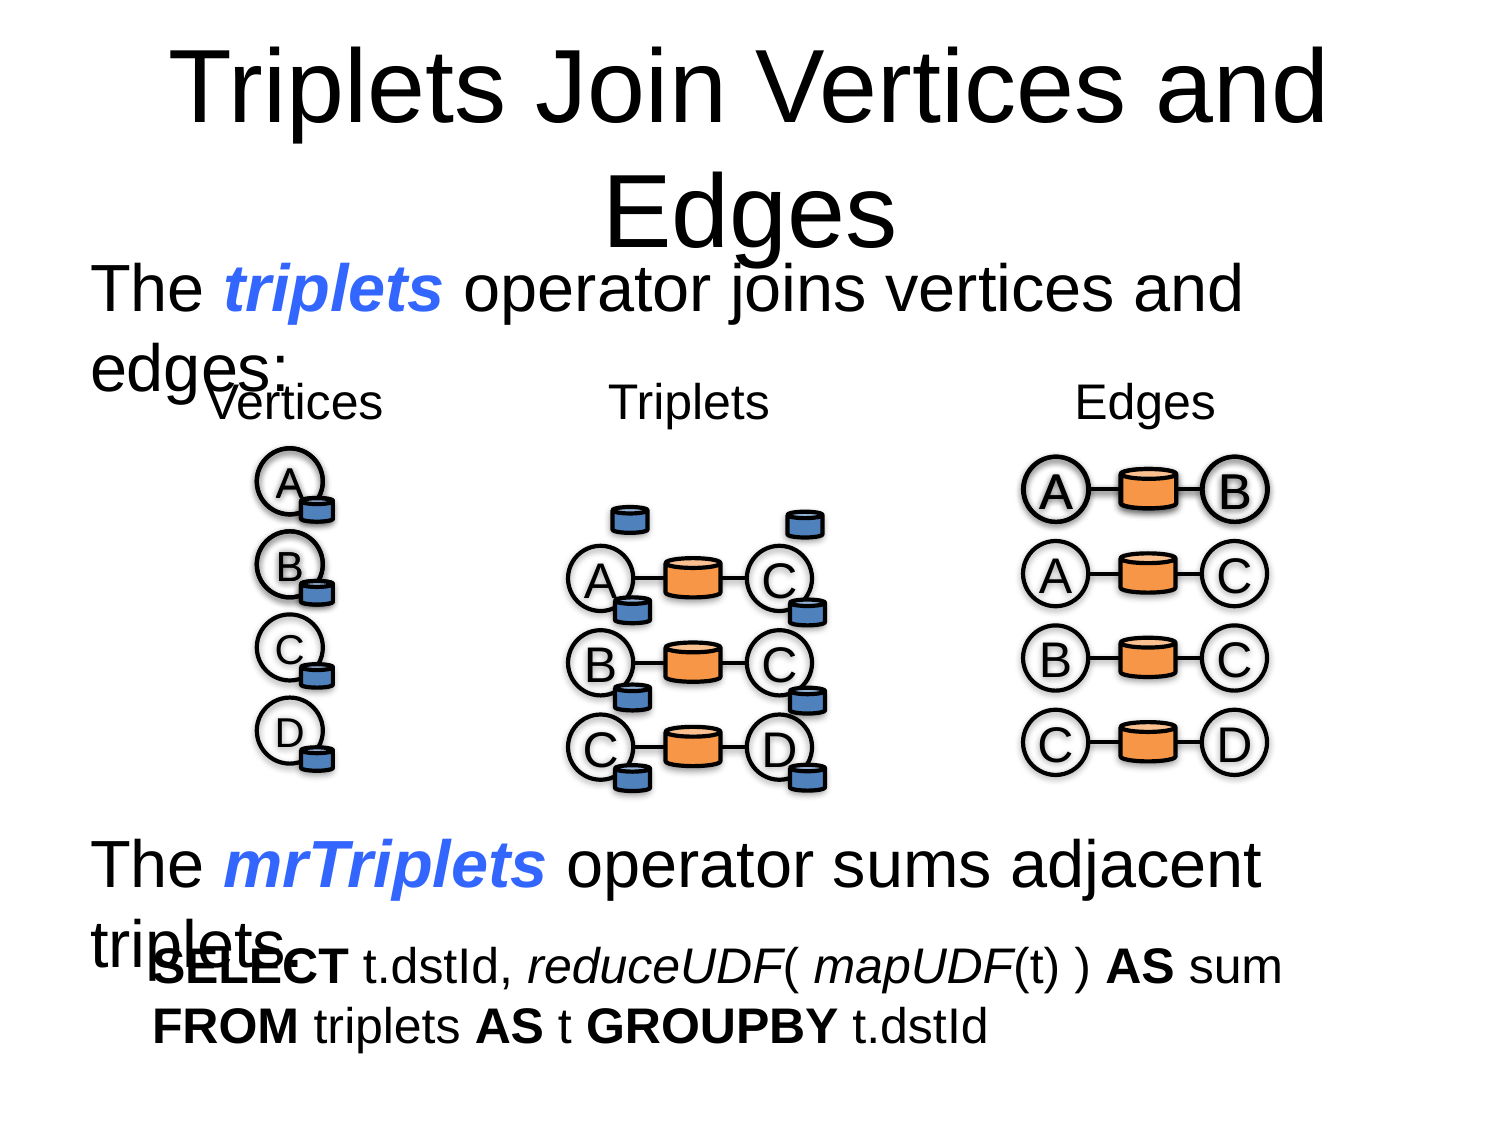

# Triplets Join Vertices and Edges
The triplets operator joins vertices and edges:
Vertices
Triplets
Edges
A

A

A
B

A
B

B

B

A
C

A
C

B
C

C
D

C

B
C

D

C
D

The mrTriplets operator sums adjacent triplets.
SELECT t.dstId, reduceUDF( mapUDF(t) ) AS sum
FROM triplets AS t GROUPBY t.dstId